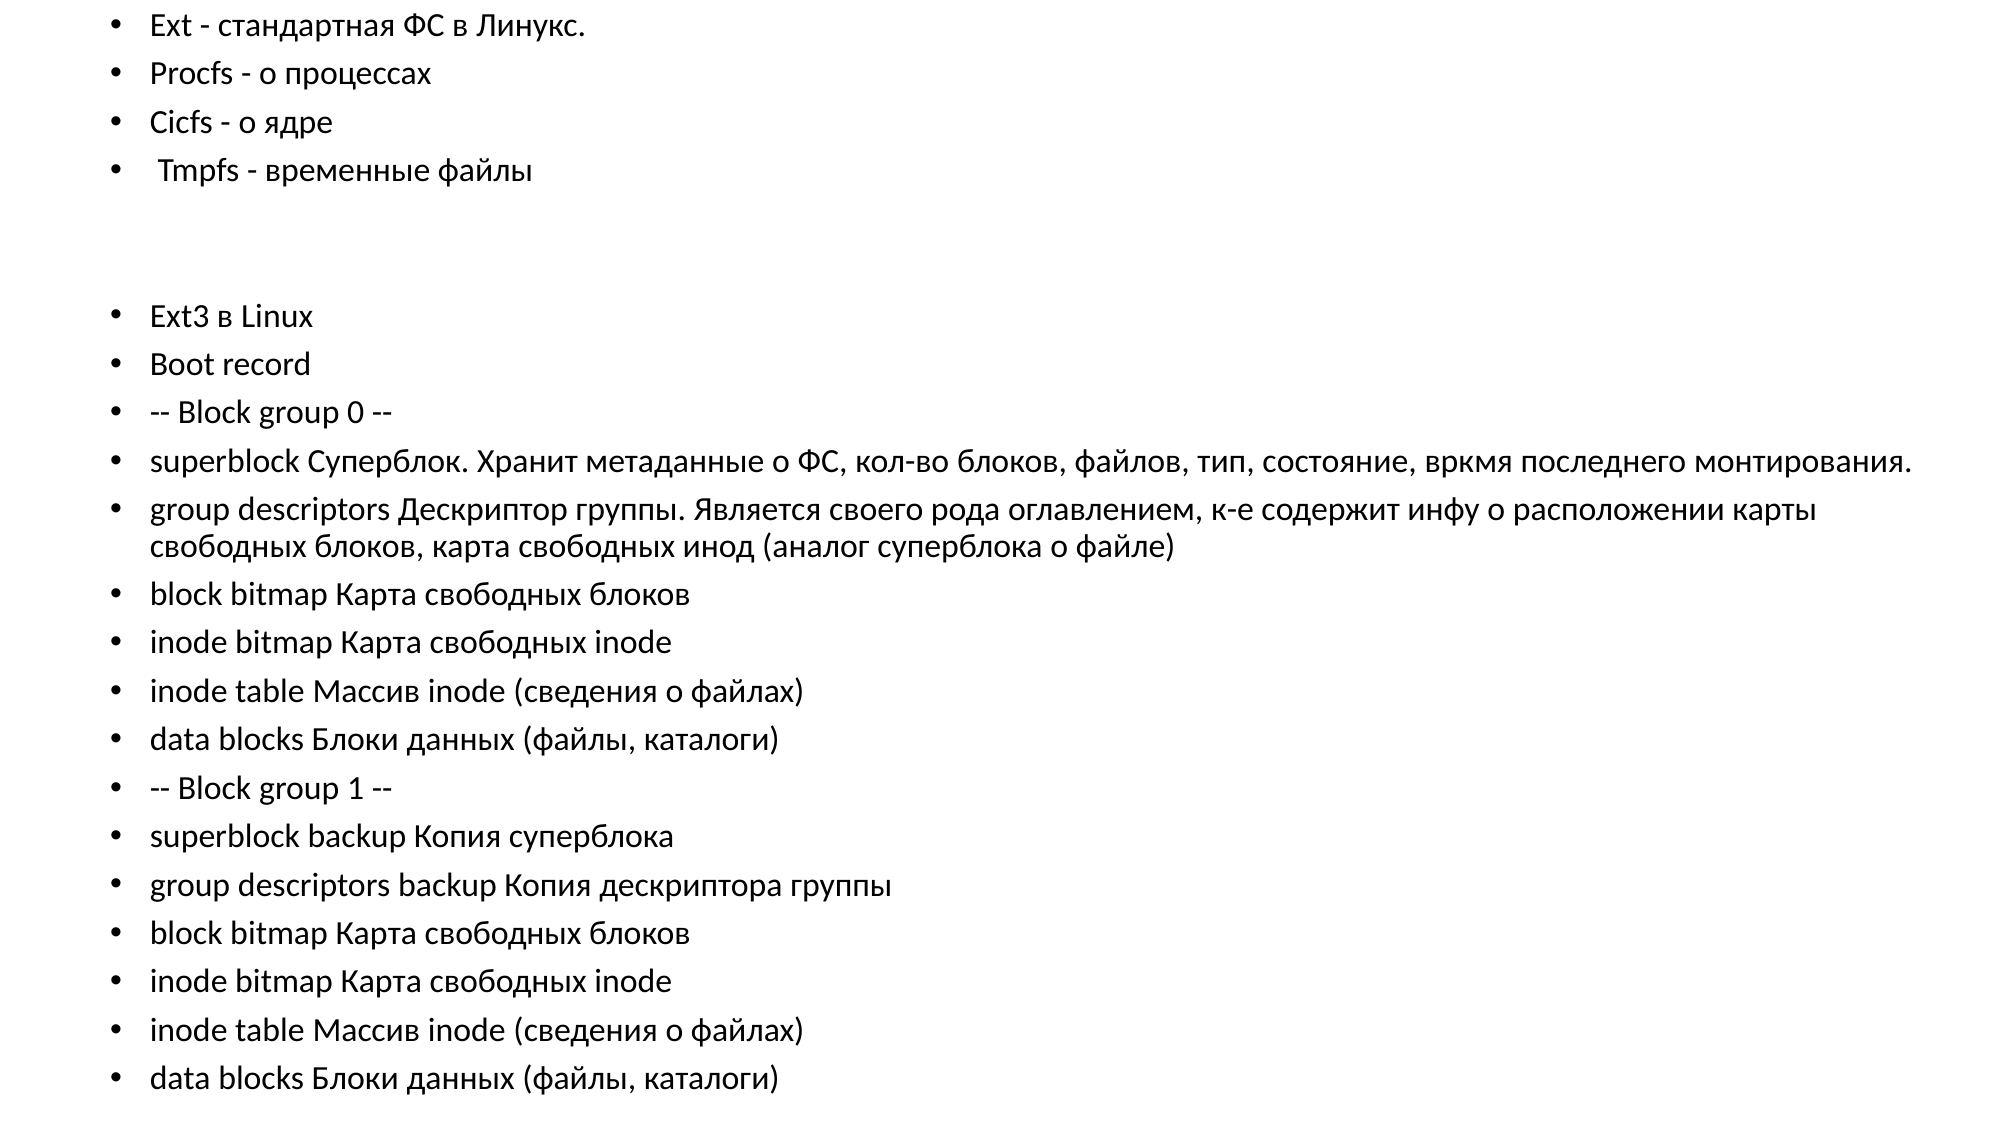

Ext - стандартная ФС в Линукс.
Procfs - о процессах
Cicfs - о ядре
 Tmpfs - временные файлы

Ext3 в Linux
Boot record
-- Block group 0 --
superblock Суперблок. Хранит метаданные о ФС, кол-во блоков, файлов, тип, состояние, вркмя последнего монтирования.
group descriptors Дескриптор группы. Является своего рода оглавлением, к-е содержит инфу о расположении карты свободных блоков, карта свободных инод (аналог суперблока о файле)
block bitmap Карта свободных блоков
inode bitmap Карта свободных inode
inode table Массив inode (сведения о файлах)
data blocks Блоки данных (файлы, каталоги)
-- Block group 1 --
superblock backup Копия суперблока
group descriptors backup Копия дескриптора группы
block bitmap Карта свободных блоков
inode bitmap Карта свободных inode
inode table Массив inode (сведения о файлах)
data blocks Блоки данных (файлы, каталоги)